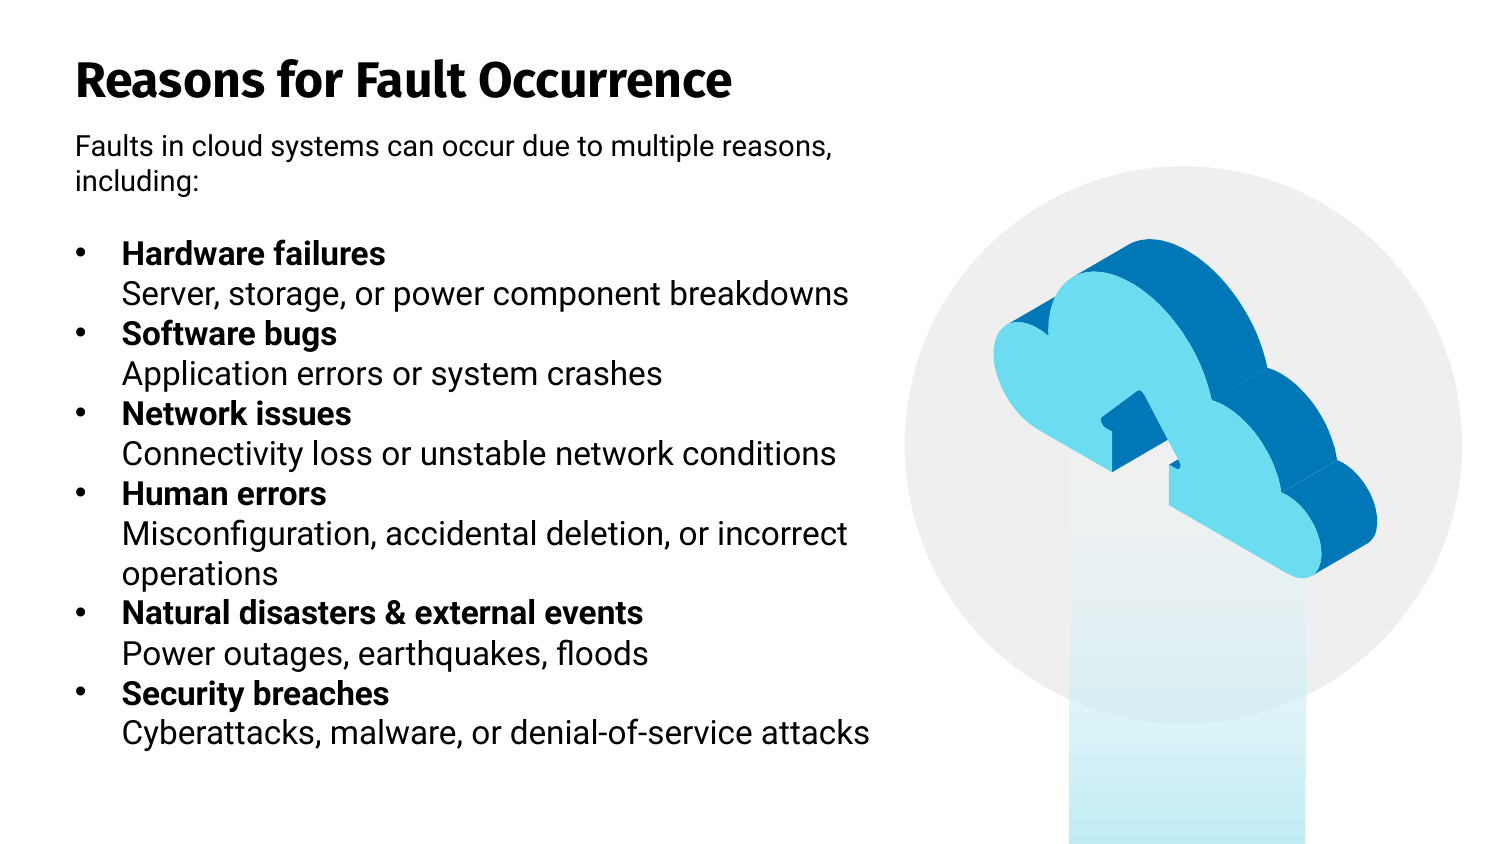

# Reasons for Fault Occurrence
Faults in cloud systems can occur due to multiple reasons, including:

Hardware failures
Server, storage, or power component breakdowns
Software bugs
Application errors or system crashes
Network issues
Connectivity loss or unstable network conditions
Human errors
Misconfiguration, accidental deletion, or incorrect operations
Natural disasters & external events
Power outages, earthquakes, floods
Security breaches
Cyberattacks, malware, or denial-of-service attacks